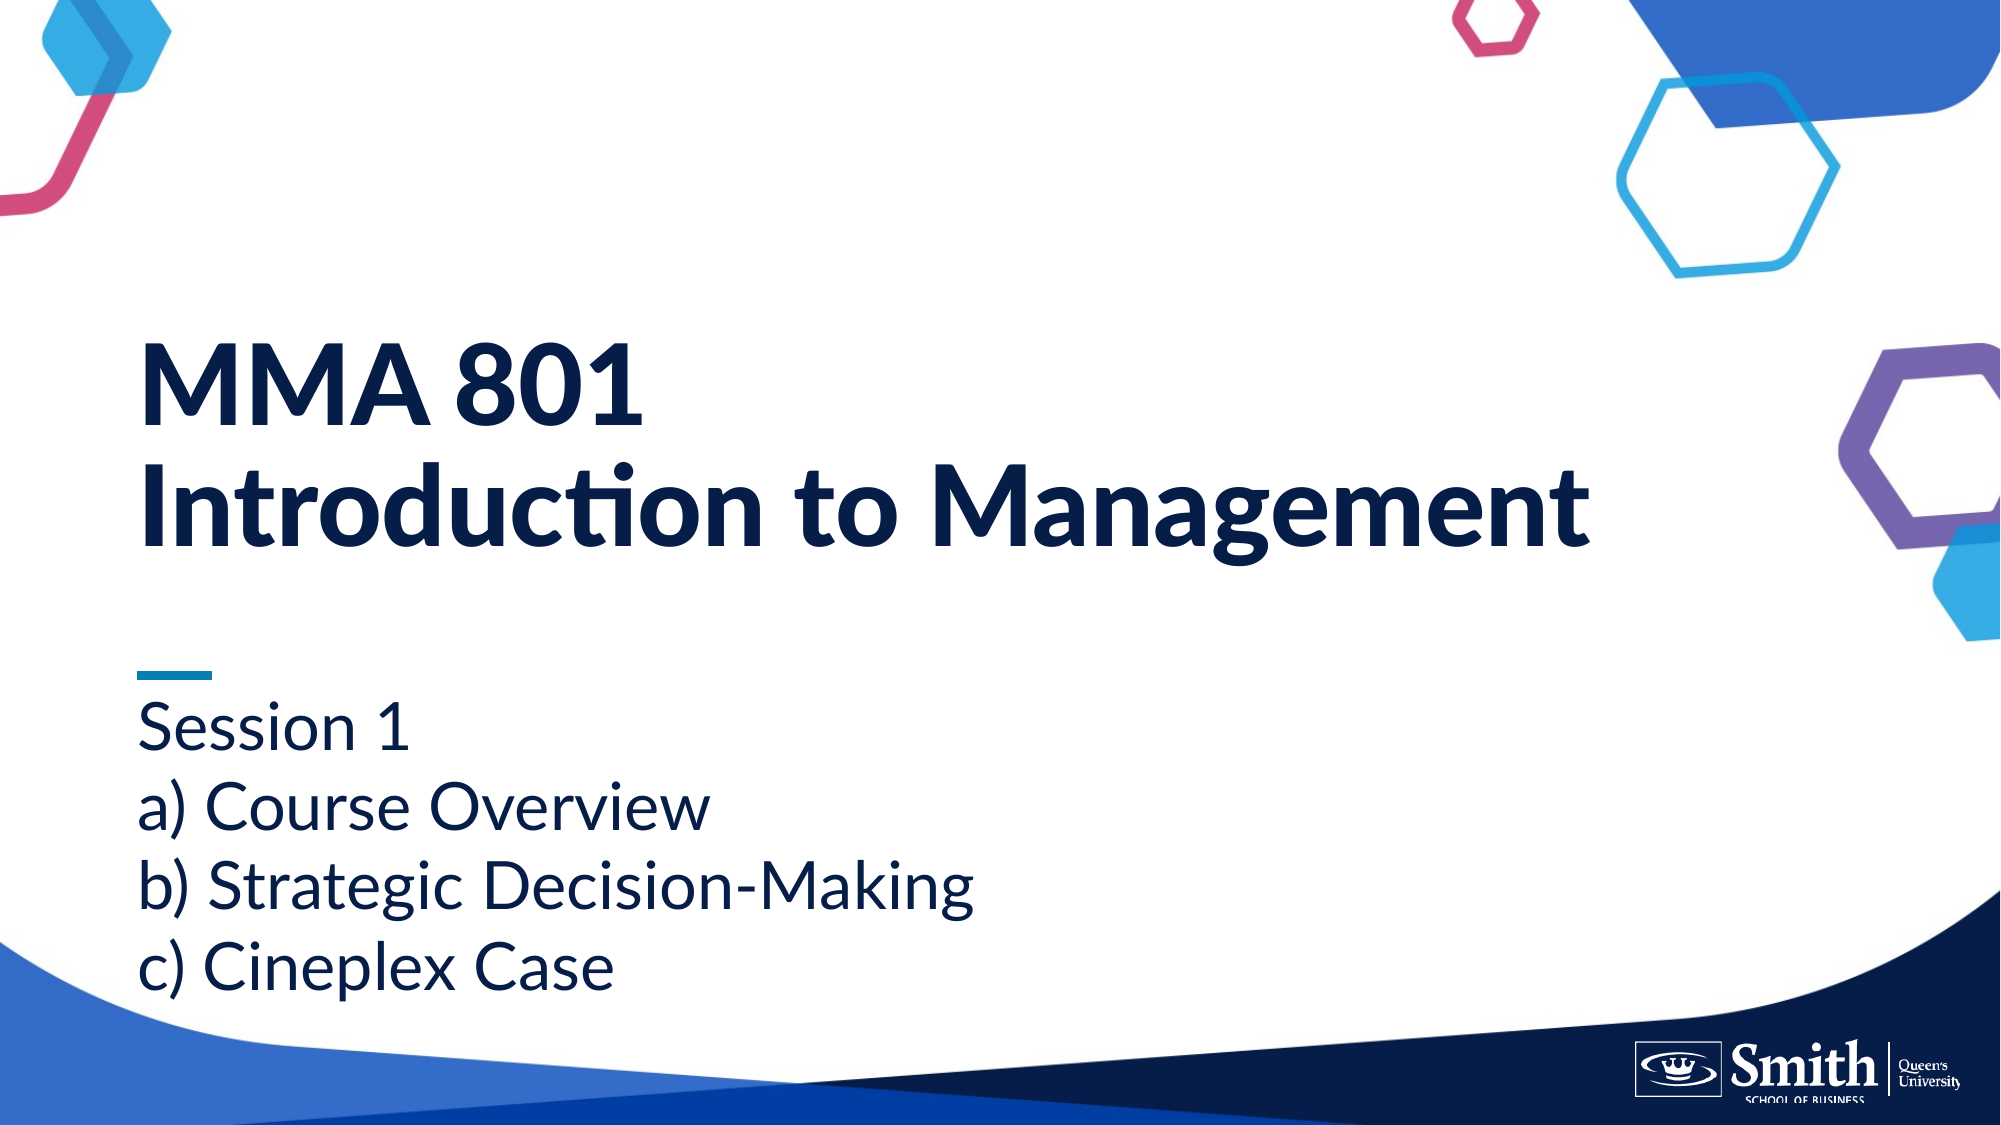

# MMA 801 Introduction to Management
Session 1
a) Course Overview
b) Strategic Decision-Making
c) Cineplex Case